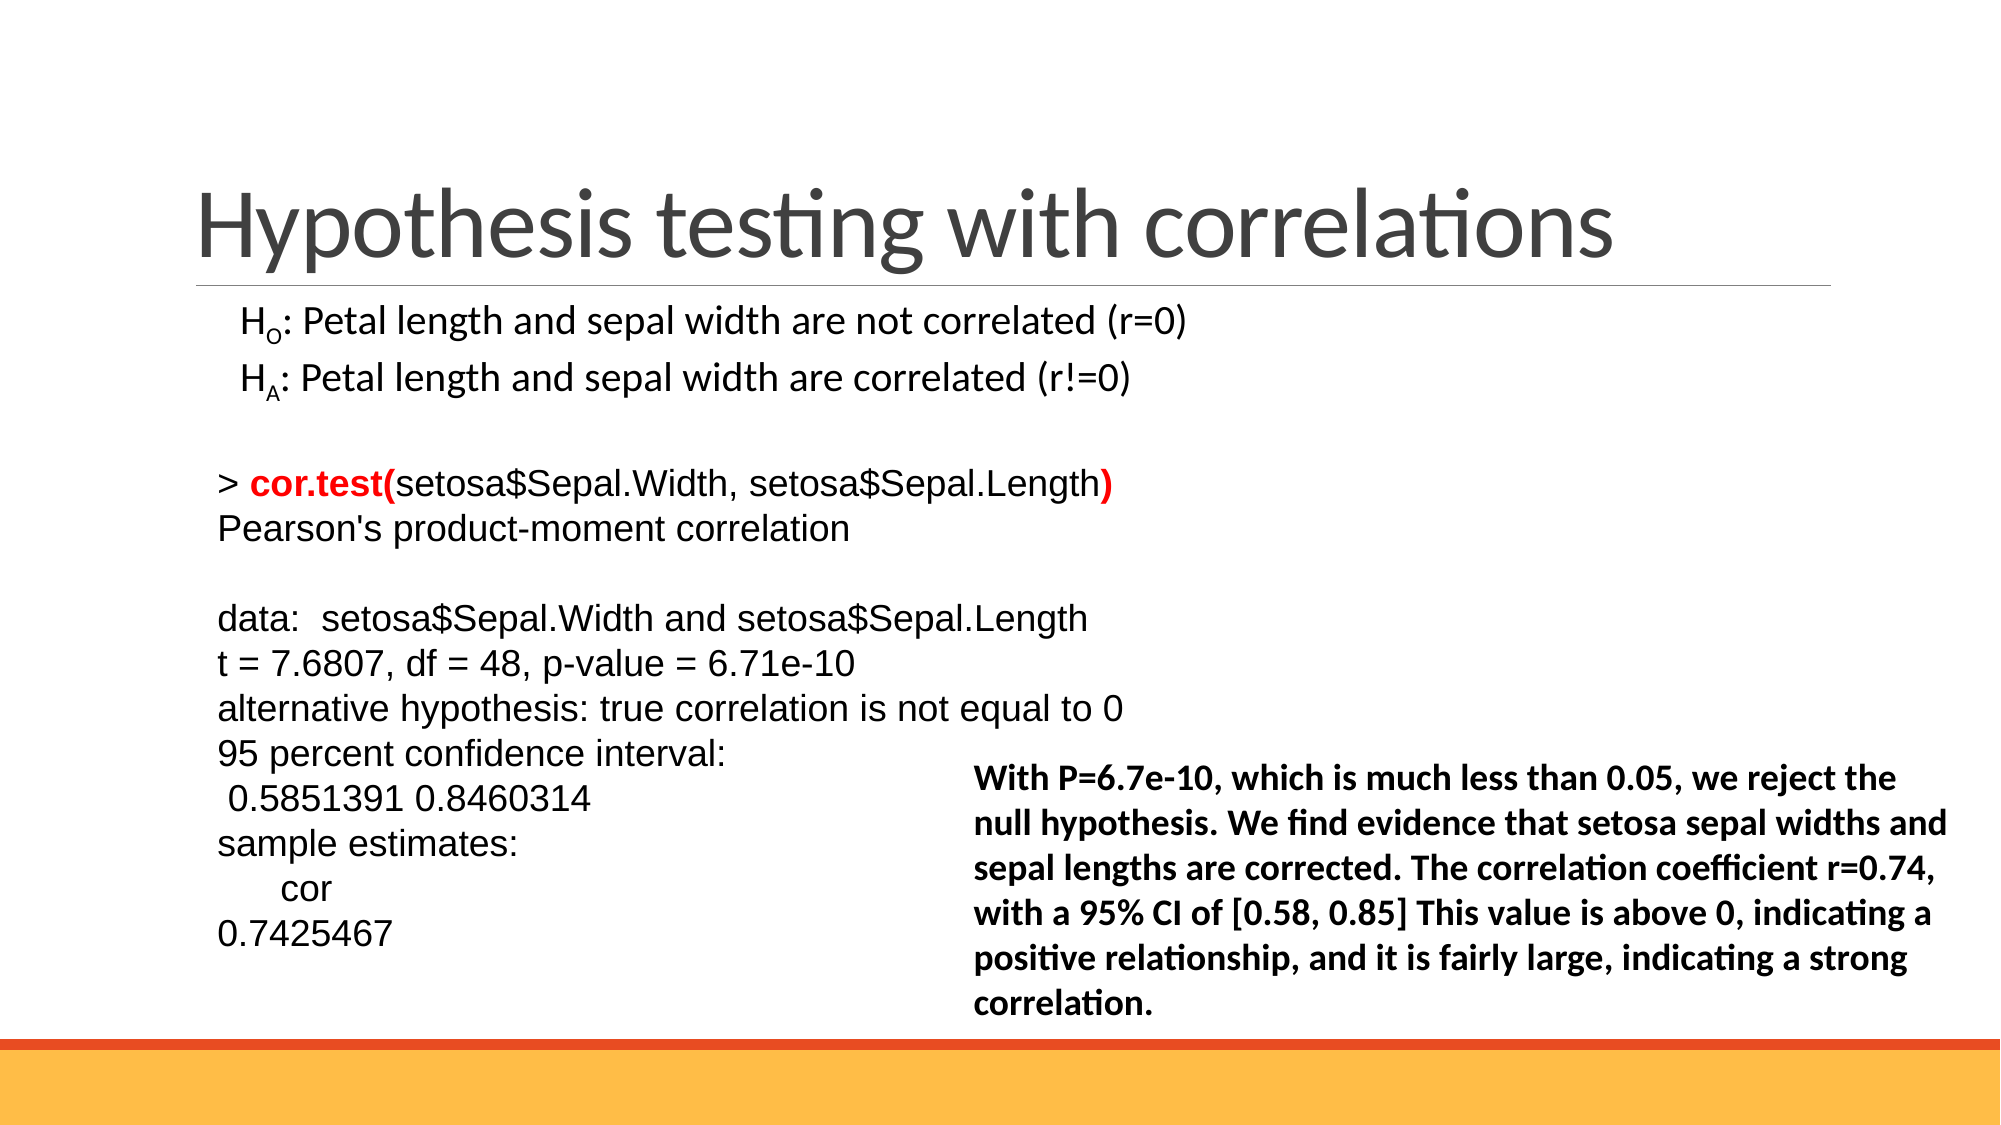

# Hypothesis testing with correlations
HO: Petal length and sepal width are not correlated (r=0)
HA: Petal length and sepal width are correlated (r!=0)

> cor.test(setosa$Sepal.Width, setosa$Sepal.Length)
Pearson's product-moment correlation
data:  setosa$Sepal.Width and setosa$Sepal.Length
t = 7.6807, df = 48, p-value = 6.71e-10
alternative hypothesis: true correlation is not equal to 0
95 percent confidence interval:
 0.5851391 0.8460314
sample estimates:
      cor
0.7425467
With P=6.7e-10, which is much less than 0.05, we reject the null hypothesis. We find evidence that setosa sepal widths and sepal lengths are corrected. The correlation coefficient r=0.74, with a 95% CI of [0.58, 0.85] This value is above 0, indicating a positive relationship, and it is fairly large, indicating a strong correlation.